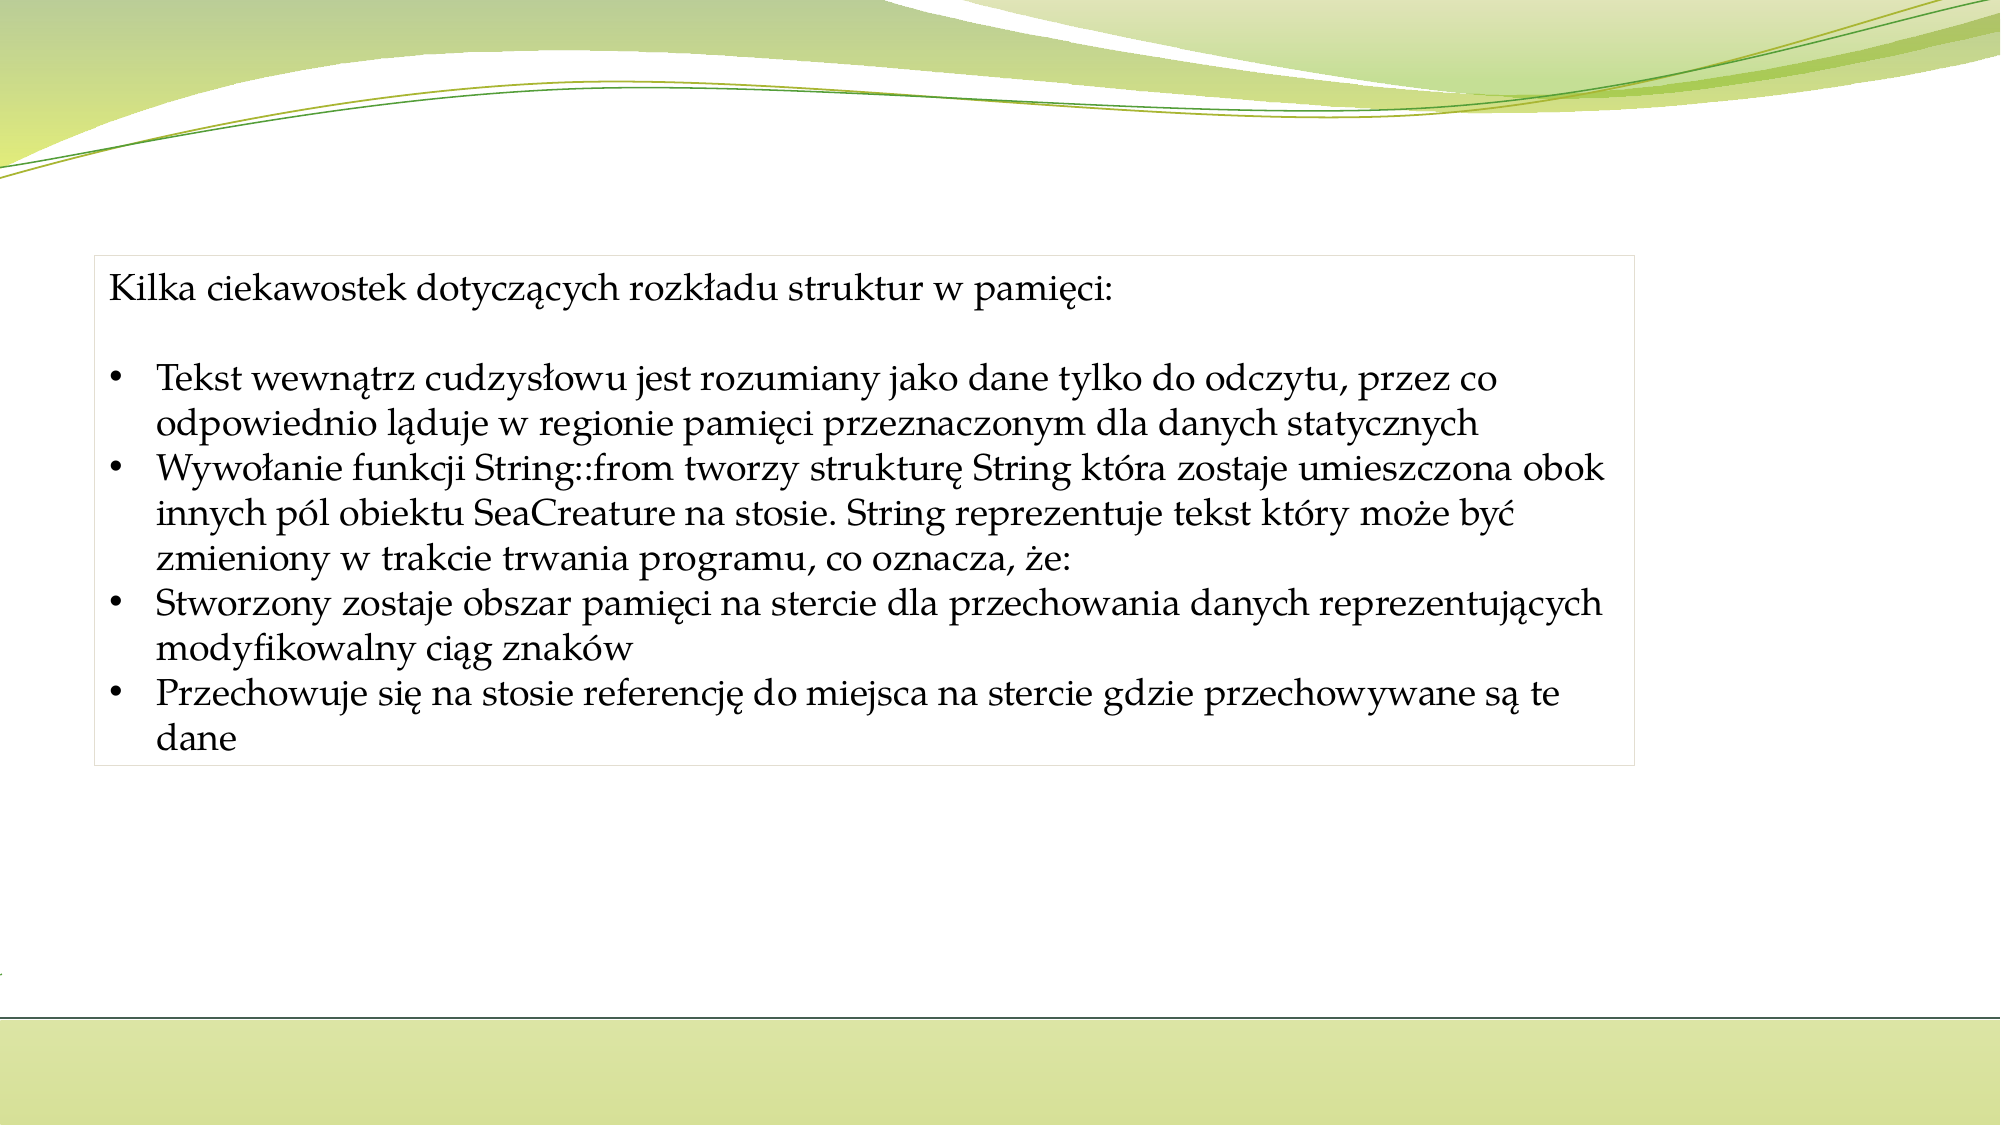

Kilka ciekawostek dotyczących rozkładu struktur w pamięci:

Tekst wewnątrz cudzysłowu jest rozumiany jako dane tylko do odczytu, przez co odpowiednio ląduje w regionie pamięci przeznaczonym dla danych statycznych
Wywołanie funkcji String::from tworzy strukturę String która zostaje umieszczona obok innych pól obiektu SeaCreature na stosie. String reprezentuje tekst który może być zmieniony w trakcie trwania programu, co oznacza, że:
Stworzony zostaje obszar pamięci na stercie dla przechowania danych reprezentujących modyfikowalny ciąg znaków
Przechowuje się na stosie referencję do miejsca na stercie gdzie przechowywane są te dane